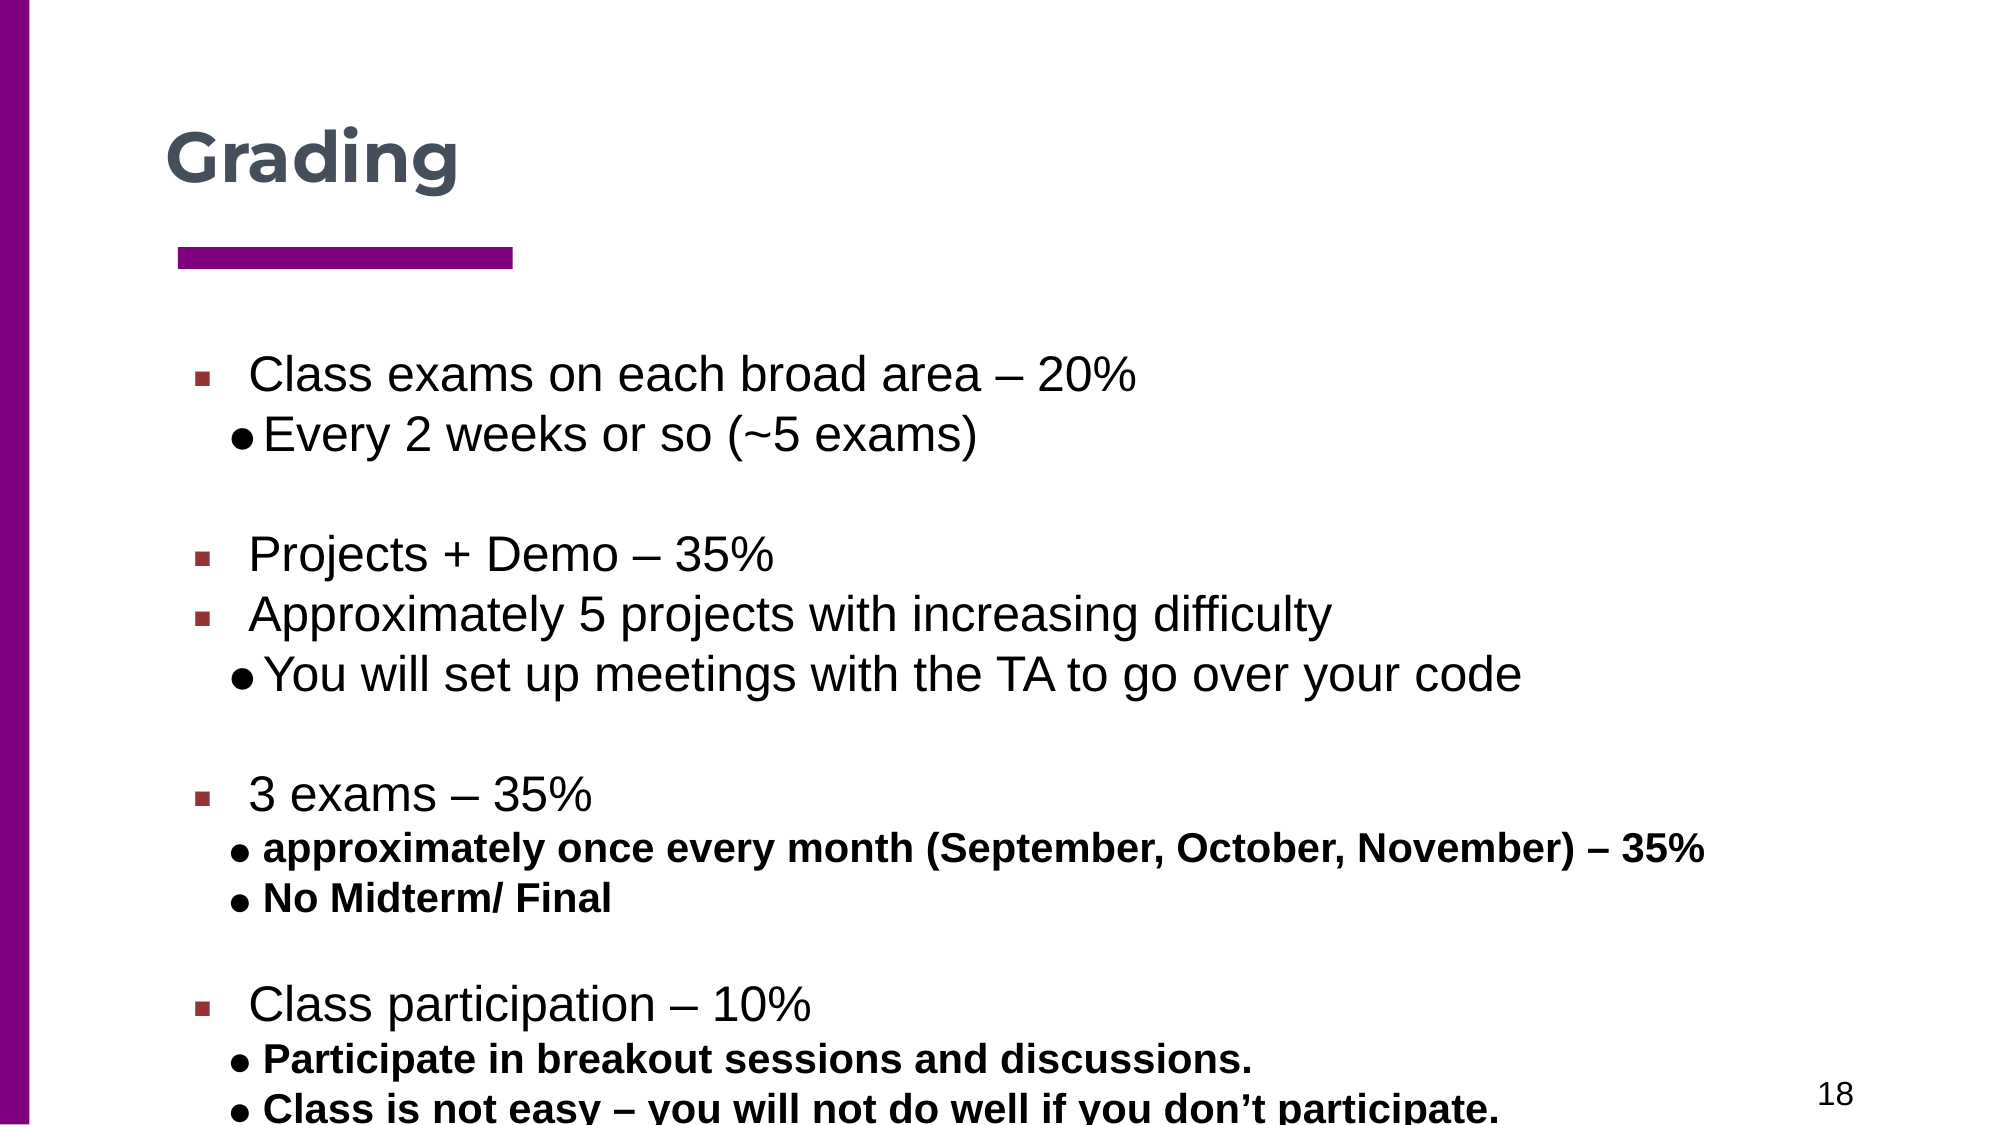

Grading
Class exams on each broad area – 20%
Every 2 weeks or so (~5 exams)
Projects + Demo – 35%
Approximately 5 projects with increasing difficulty
You will set up meetings with the TA to go over your code
3 exams – 35%
approximately once every month (September, October, November) – 35%
No Midterm/ Final

Class participation – 10%
Participate in breakout sessions and discussions.
Class is not easy – you will not do well if you don’t participate.